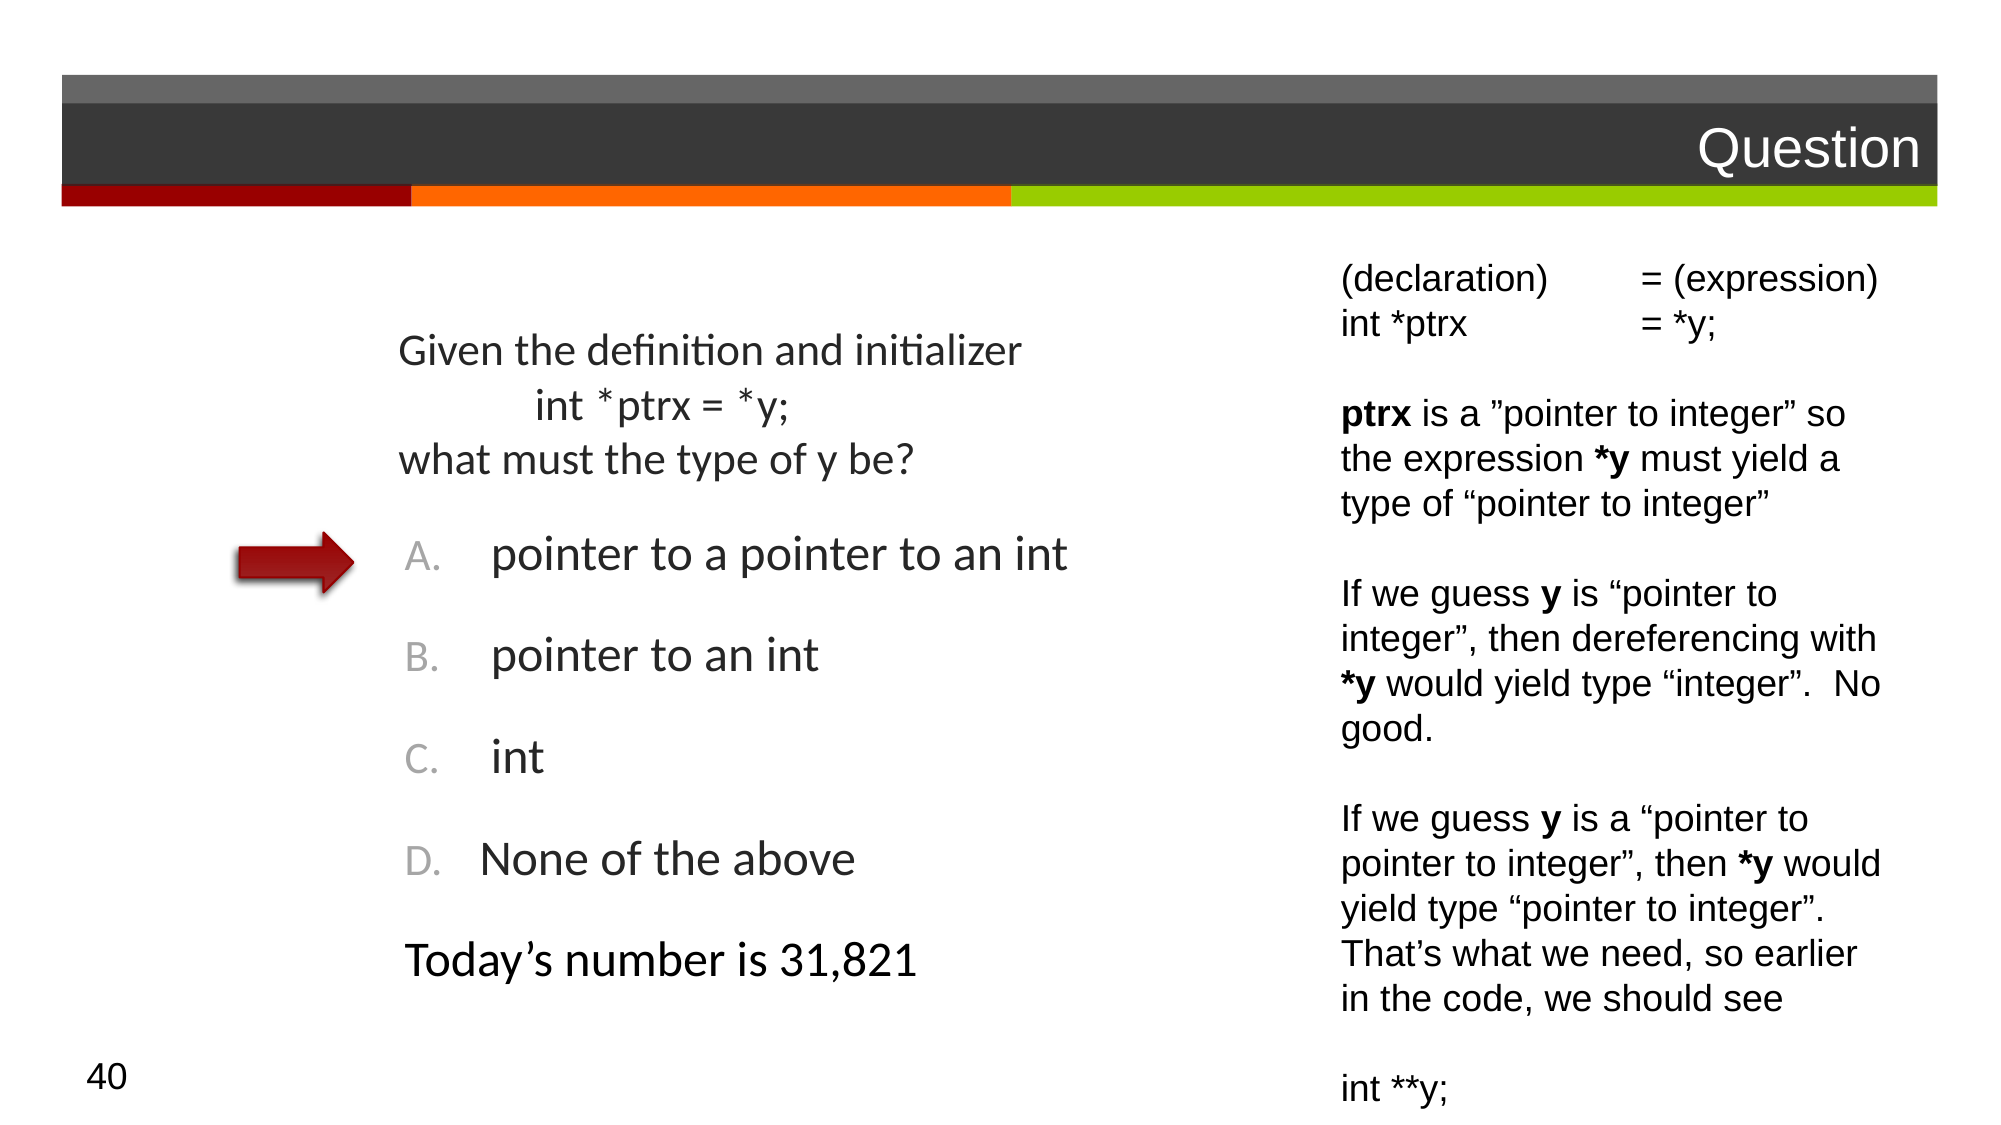

# Question
(declaration)	= (expression)
int *ptrx                	= *y;
ptrx is a ”pointer to integer” so the expression *y must yield a type of “pointer to integer”

If we guess y is “pointer to integer”, then dereferencing with *y would yield type “integer”.  No good.

If we guess y is a “pointer to pointer to integer”, then *y would yield type “pointer to integer”.  That’s what we need, so earlier in the code, we should see

int **y;
Given the definition and initializer
	int *ptrx = *y;
what must the type of y be?
 pointer to a pointer to an int
 pointer to an int
 int
None of the above
Today’s number is 31,821

40